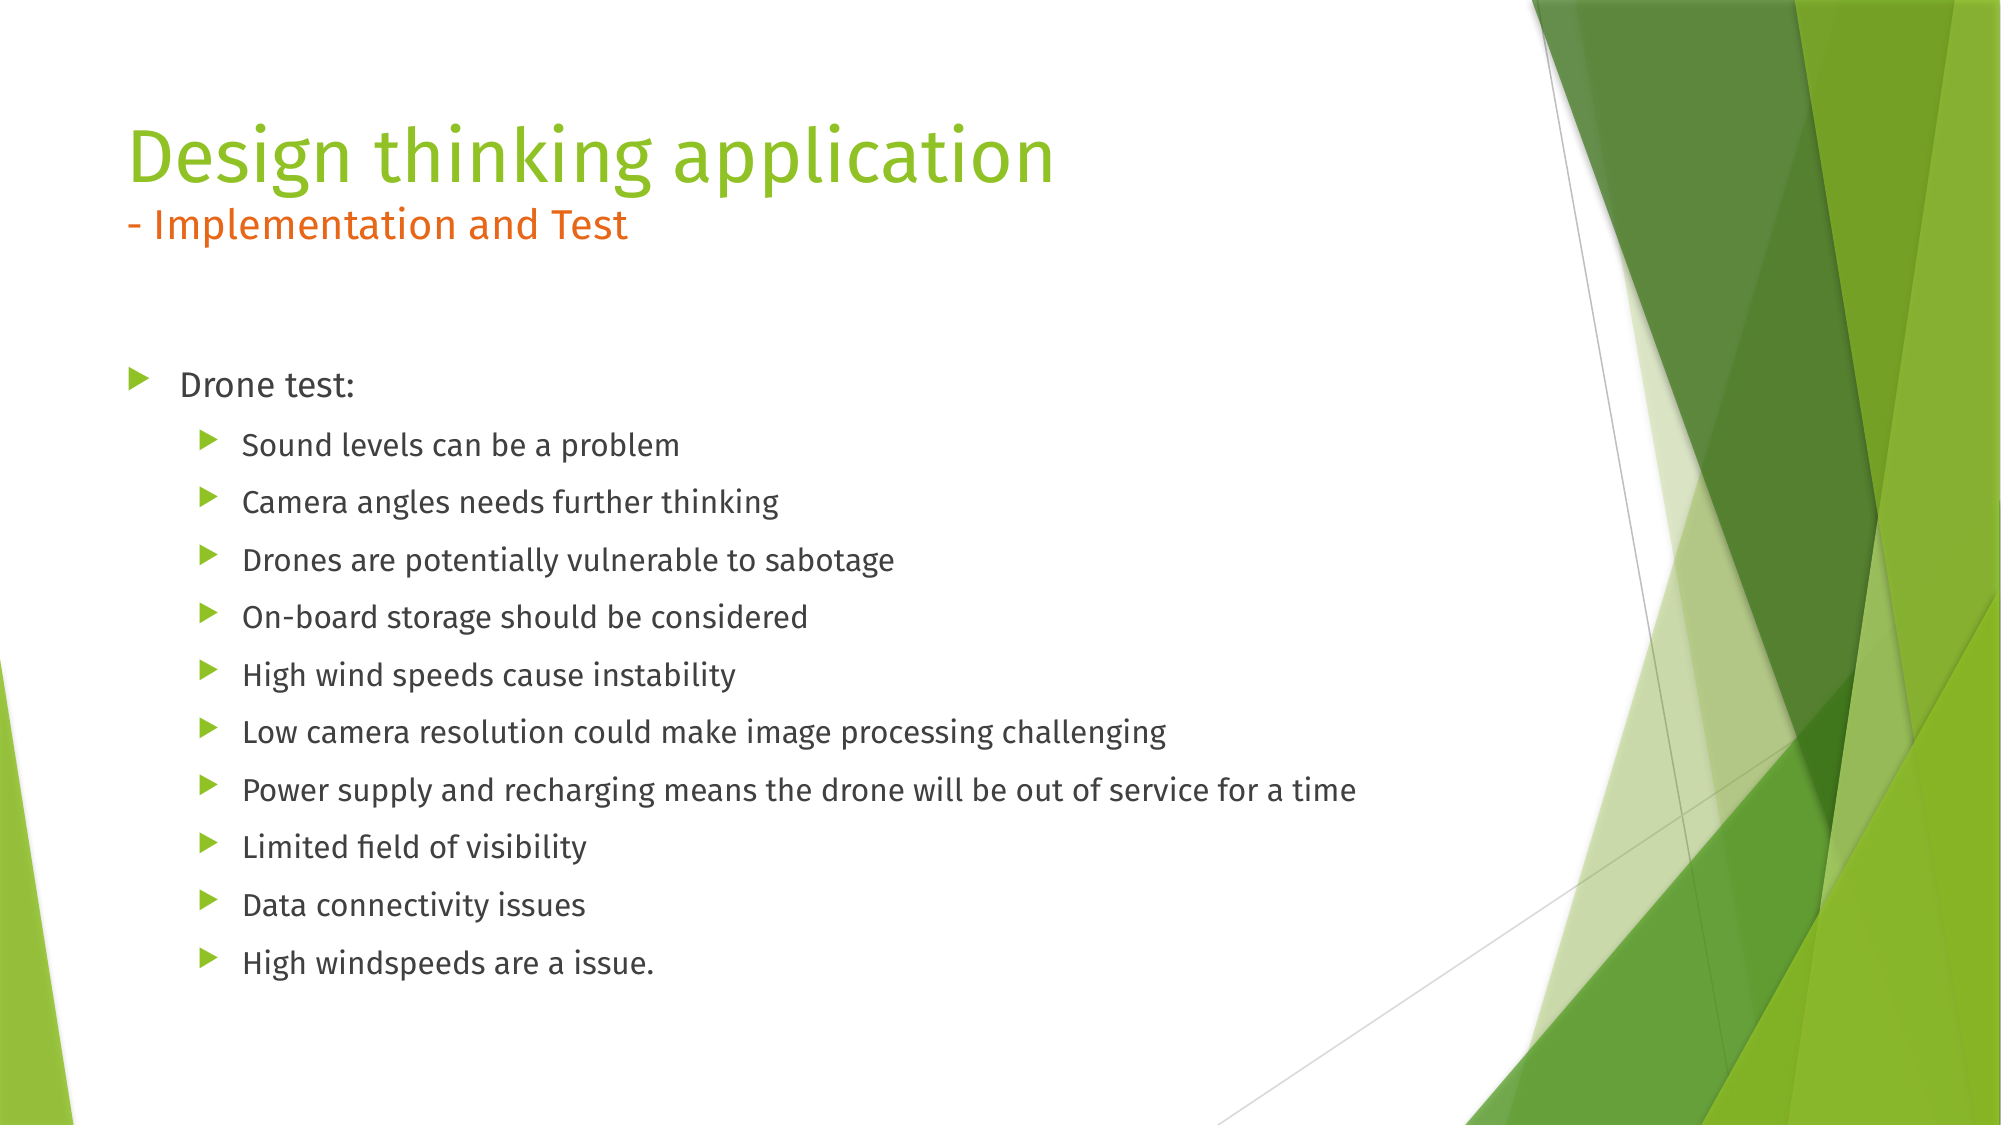

# Design thinking application - Implementation and Test
Drone test:
Sound levels can be a problem
Camera angles needs further thinking
Drones are potentially vulnerable to sabotage
On-board storage should be considered
High wind speeds cause instability
Low camera resolution could make image processing challenging
Power supply and recharging means the drone will be out of service for a time
Limited field of visibility
Data connectivity issues
High windspeeds are a issue.